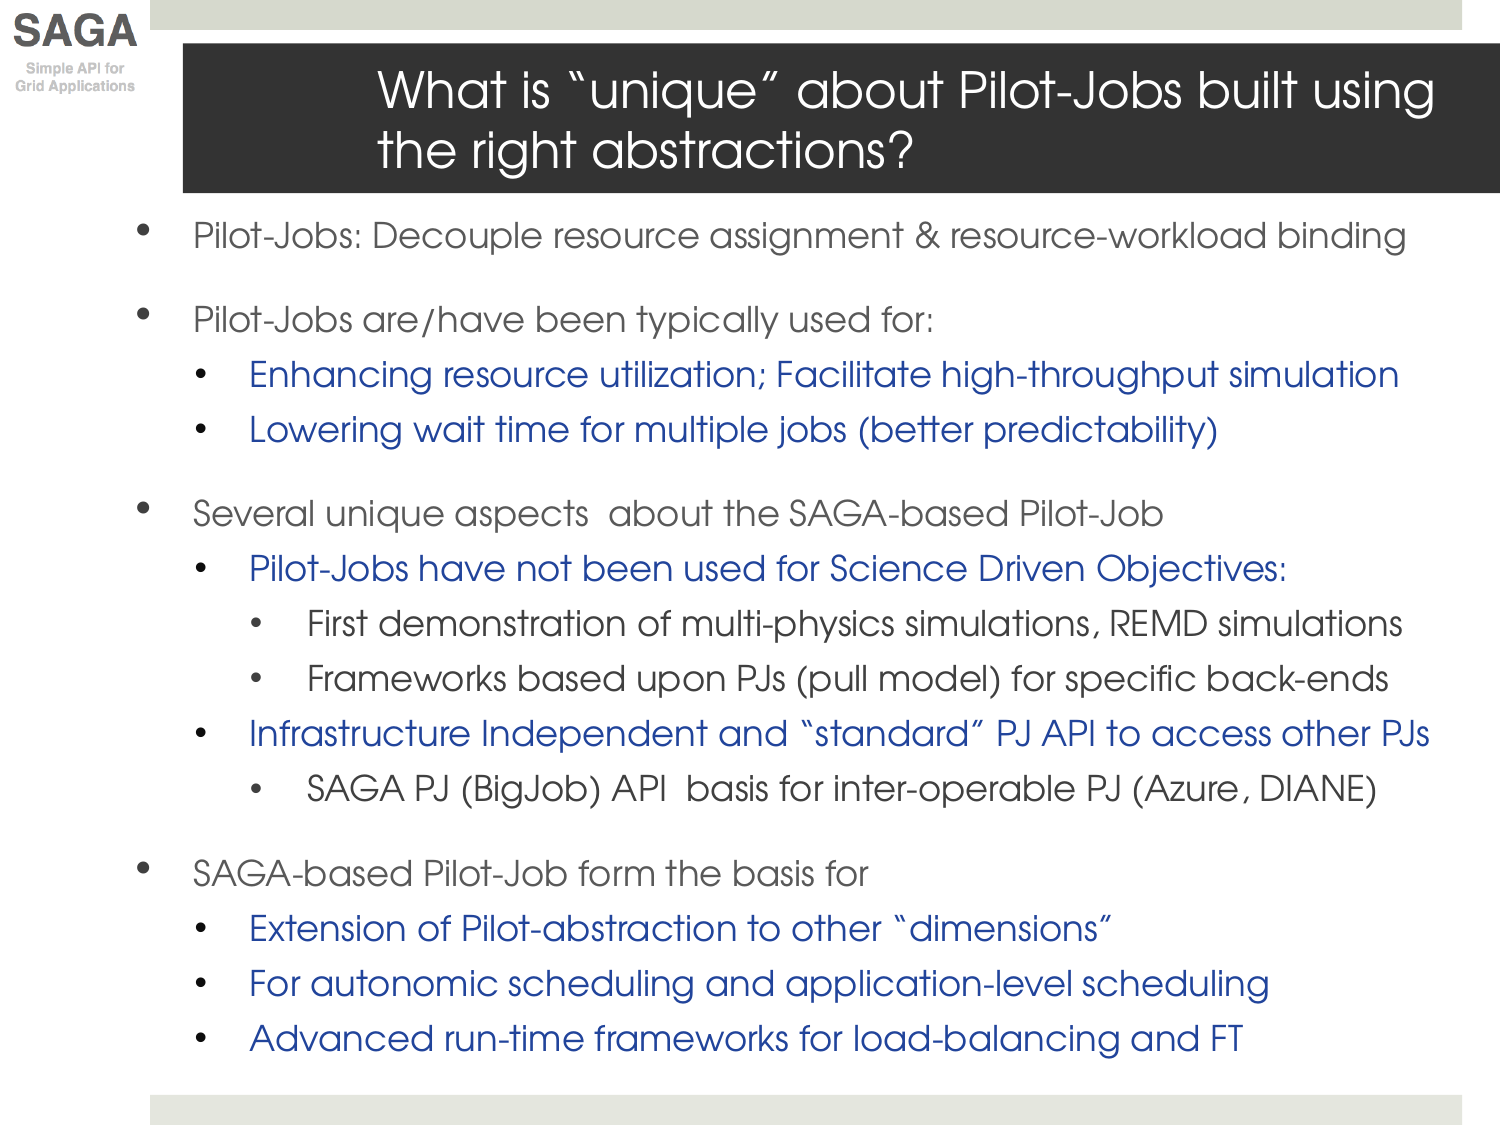

# What is “unique” about Pilot-Jobs built using the right abstractions?
Pilot-Jobs: Decouple resource assignment & resource-workload binding
Pilot-Jobs are/have been typically used for:
Enhancing resource utilization; Facilitate high-throughput simulation
Lowering wait time for multiple jobs (better predictability)
Several unique aspects  about the SAGA-based Pilot-Job
Pilot-Jobs have not been used for Science Driven Objectives:
First demonstration of multi-physics simulations, REMD simulations
Frameworks based upon PJs (pull model) for specific back-ends
Infrastructure Independent and “standard” PJ API to access other PJs
SAGA PJ (BigJob) API  basis for inter-operable PJ (Azure, DIANE)
SAGA-based Pilot-Job form the basis for
Extension of Pilot-abstraction to other “dimensions”
For autonomic scheduling and application-level scheduling
Advanced run-time frameworks for load-balancing and FT